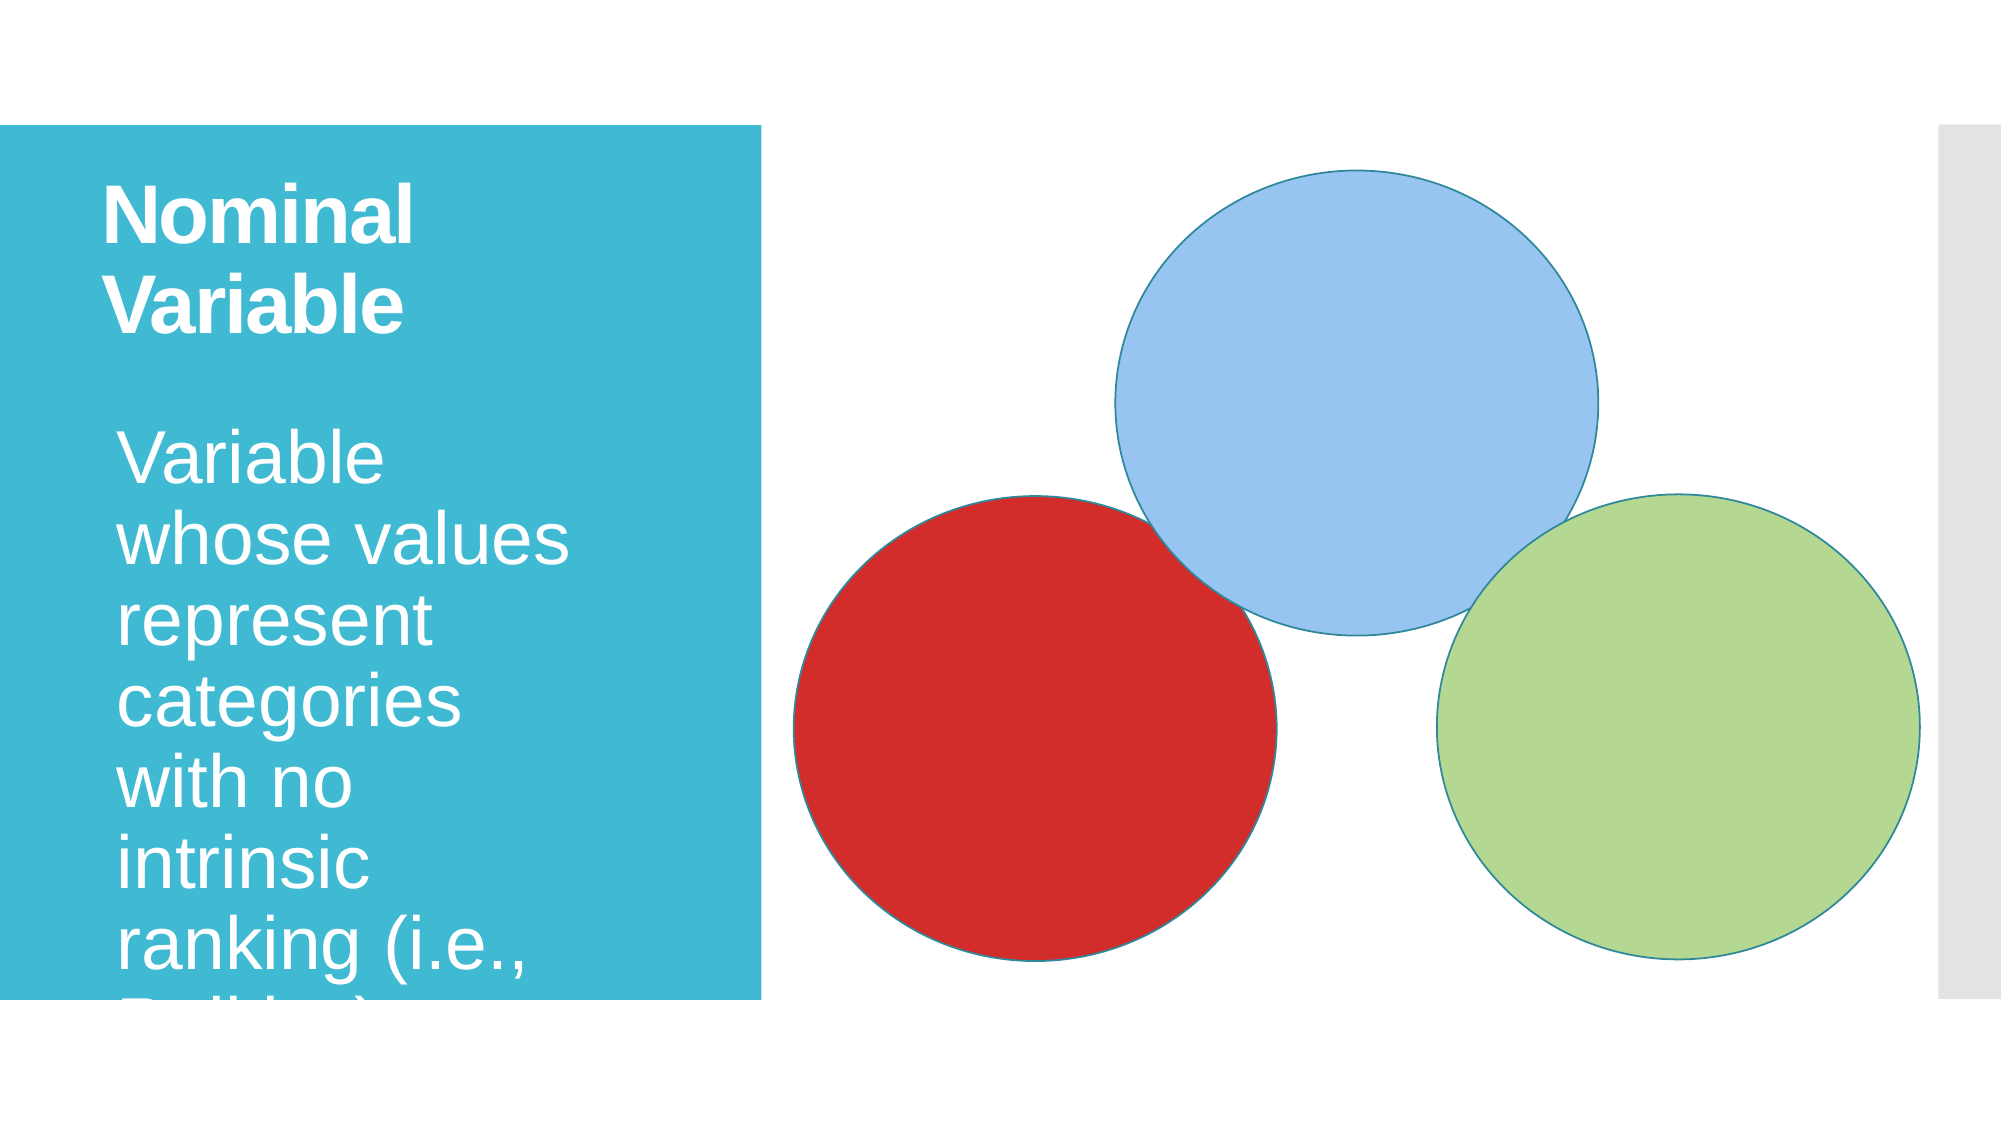

# Nominal  Variable

Variable whose values represent categories with no intrinsic ranking (i.e., Politics).